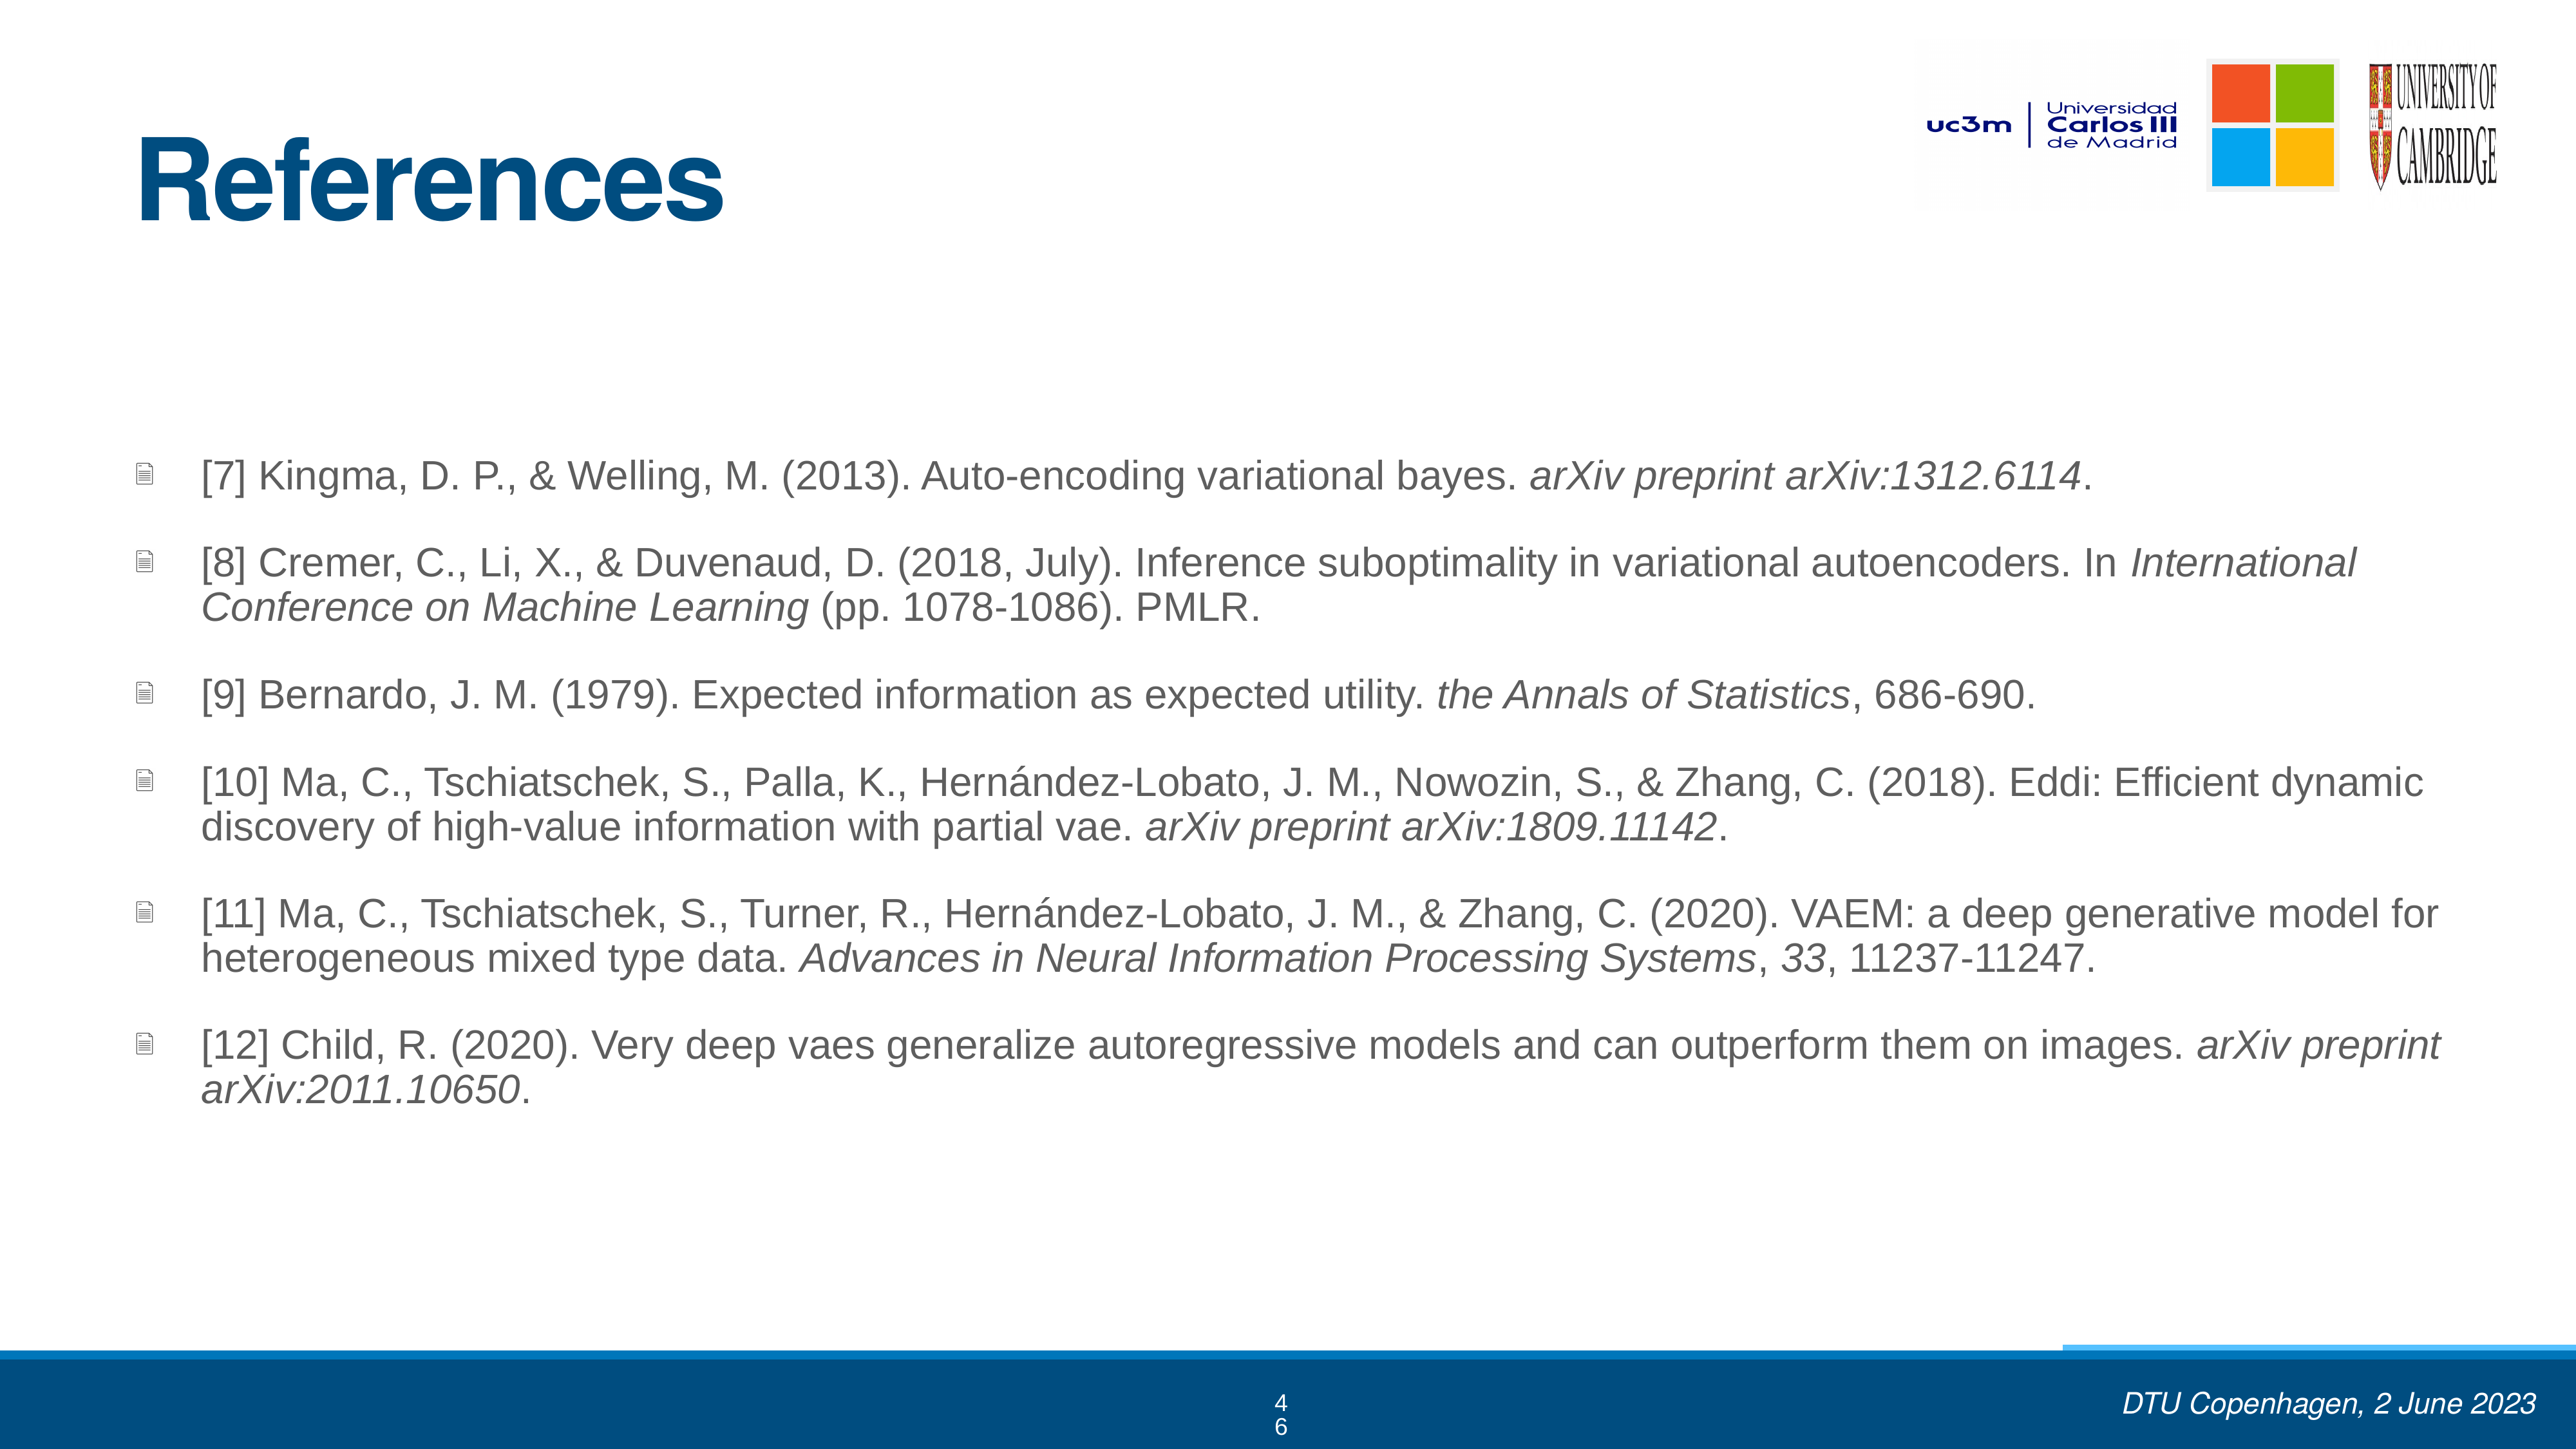

# References

[7] Kingma, D. P., & Welling, M. (2013). Auto-encoding variational bayes. arXiv preprint arXiv:1312.6114.
[8] Cremer, C., Li, X., & Duvenaud, D. (2018, July). Inference suboptimality in variational autoencoders. In International Conference on Machine Learning (pp. 1078-1086). PMLR.
[9] Bernardo, J. M. (1979). Expected information as expected utility. the Annals of Statistics, 686-690.
[10] Ma, C., Tschiatschek, S., Palla, K., Hernández-Lobato, J. M., Nowozin, S., & Zhang, C. (2018). Eddi: Efficient dynamic discovery of high-value information with partial vae. arXiv preprint arXiv:1809.11142.
[11] Ma, C., Tschiatschek, S., Turner, R., Hernández-Lobato, J. M., & Zhang, C. (2020). VAEM: a deep generative model for heterogeneous mixed type data. Advances in Neural Information Processing Systems, 33, 11237-11247.
[12] Child, R. (2020). Very deep vaes generalize autoregressive models and can outperform them on images. arXiv preprint arXiv:2011.10650.
46